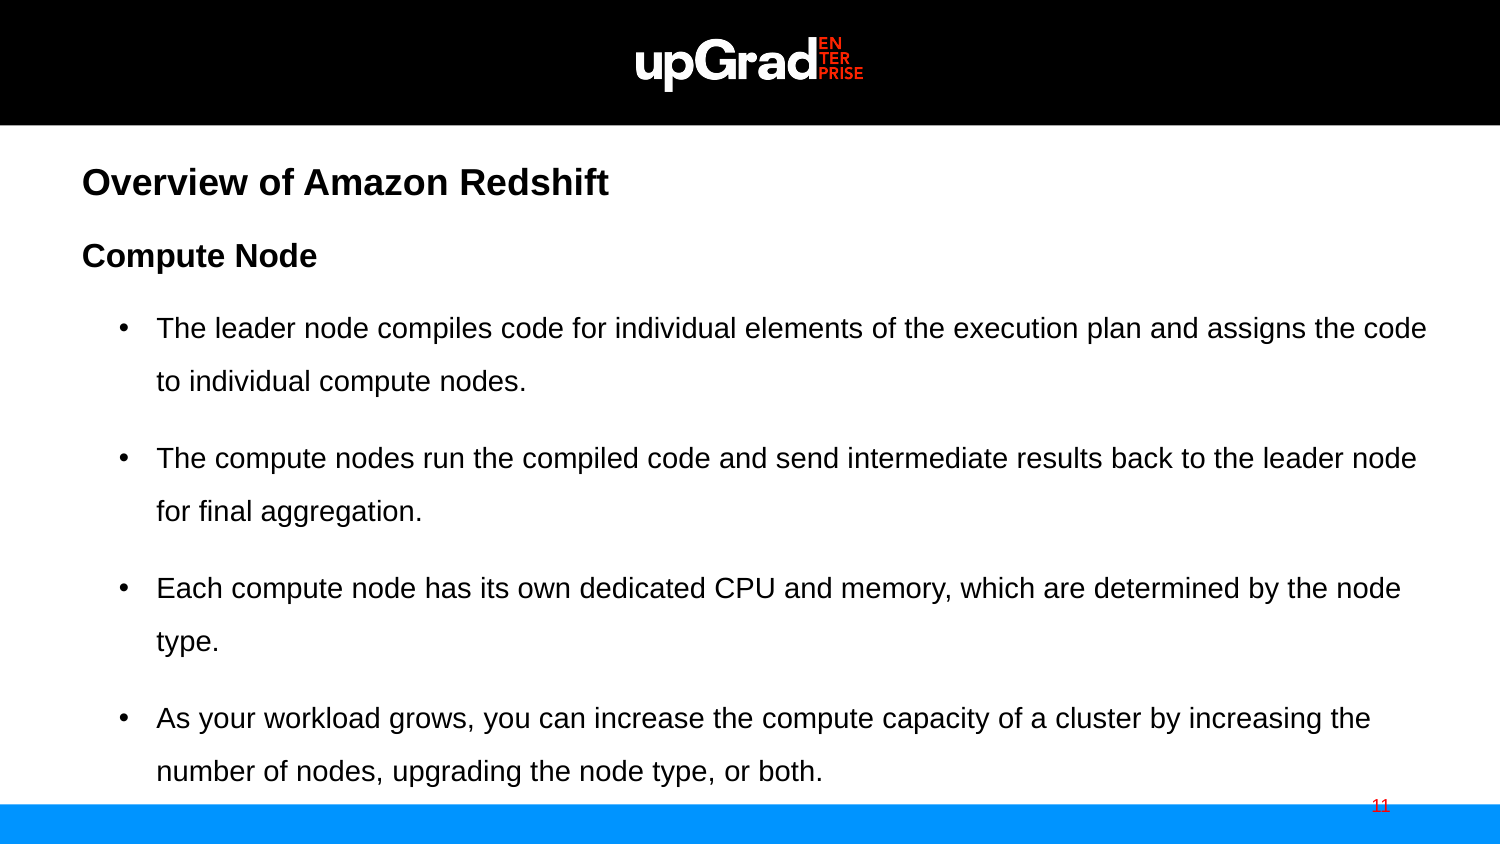

Overview of Amazon Redshift
Compute Node
The leader node compiles code for individual elements of the execution plan and assigns the code to individual compute nodes.
The compute nodes run the compiled code and send intermediate results back to the leader node for final aggregation.
Each compute node has its own dedicated CPU and memory, which are determined by the node type.
As your workload grows, you can increase the compute capacity of a cluster by increasing the number of nodes, upgrading the node type, or both.
11